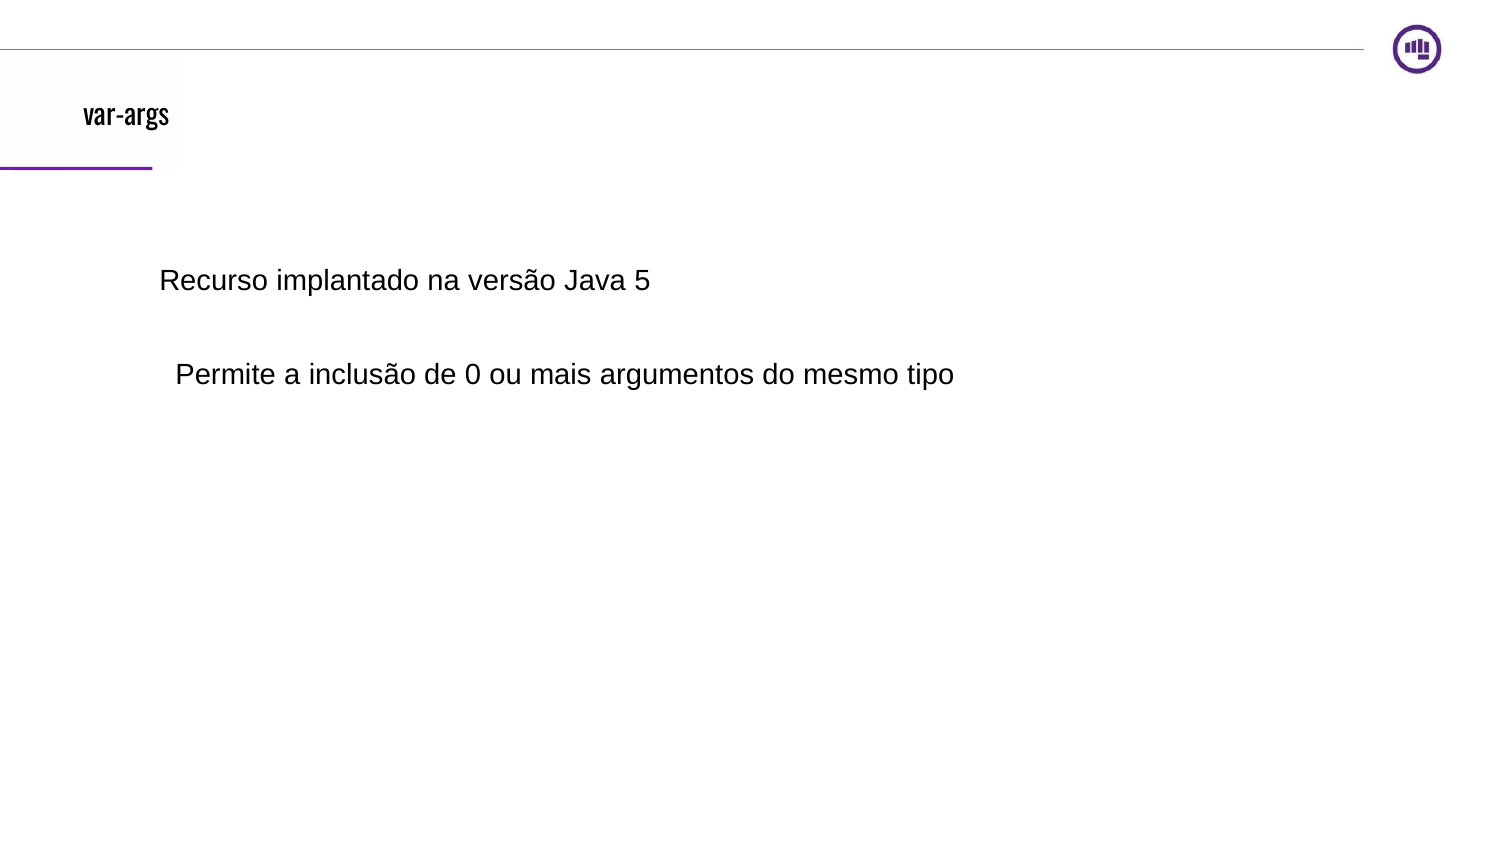

var-args

Recurso implantado na versão Java 5
Permite a inclusão de 0 ou mais argumentos do mesmo tipo